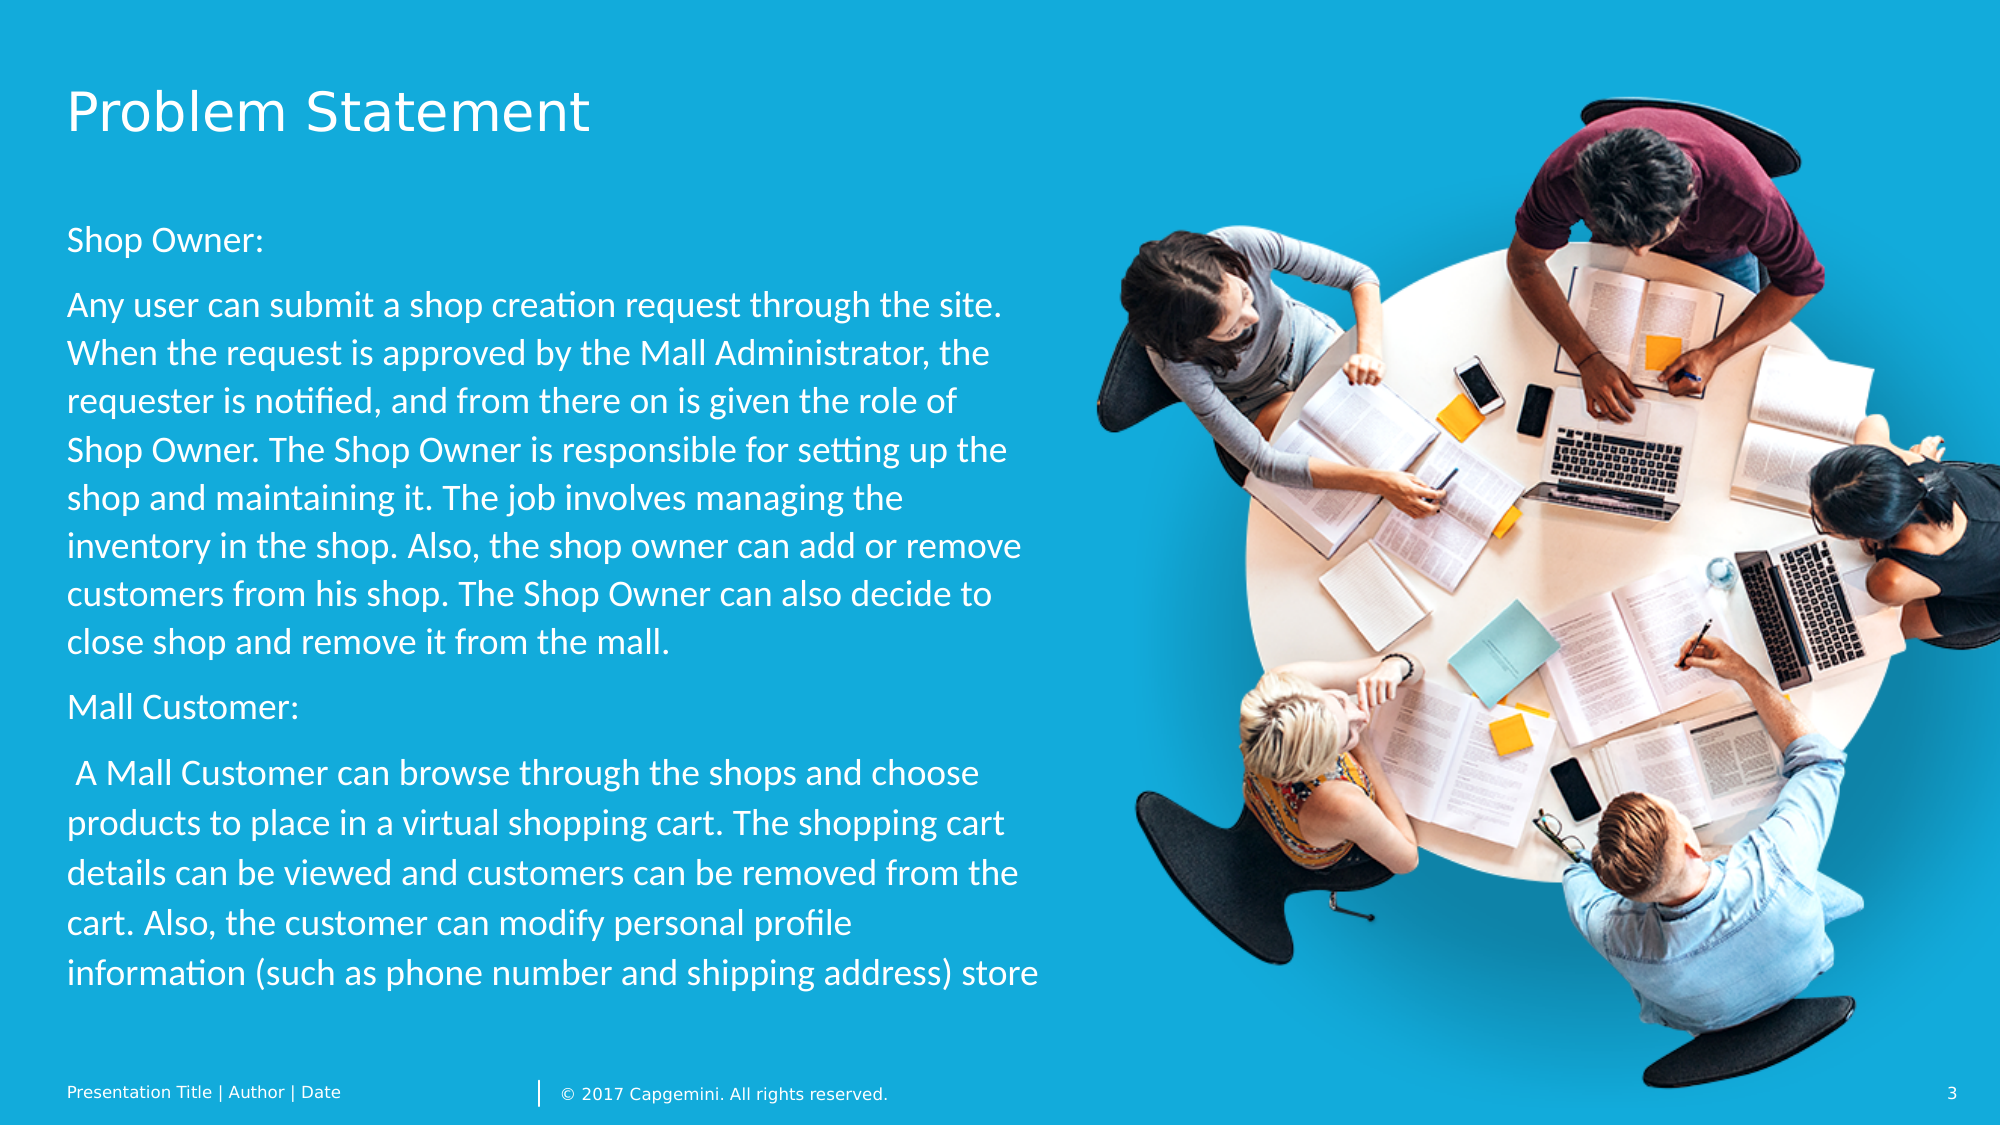

# Problem Statement
Shop Owner:
Any user can submit a shop creation request through the site. When the request is approved by the Mall Administrator, the requester is notified, and from there on is given the role of Shop Owner. The Shop Owner is responsible for setting up the shop and maintaining it. The job involves managing the inventory in the shop. Also, the shop owner can add or remove customers from his shop. The Shop Owner can also decide to close shop and remove it from the mall.
Mall Customer:
 A Mall Customer can browse through the shops and choose products to place in a virtual shopping cart. The shopping cart details can be viewed and customers can be removed from the cart. Also, the customer can modify personal profile information (such as phone number and shipping address) store